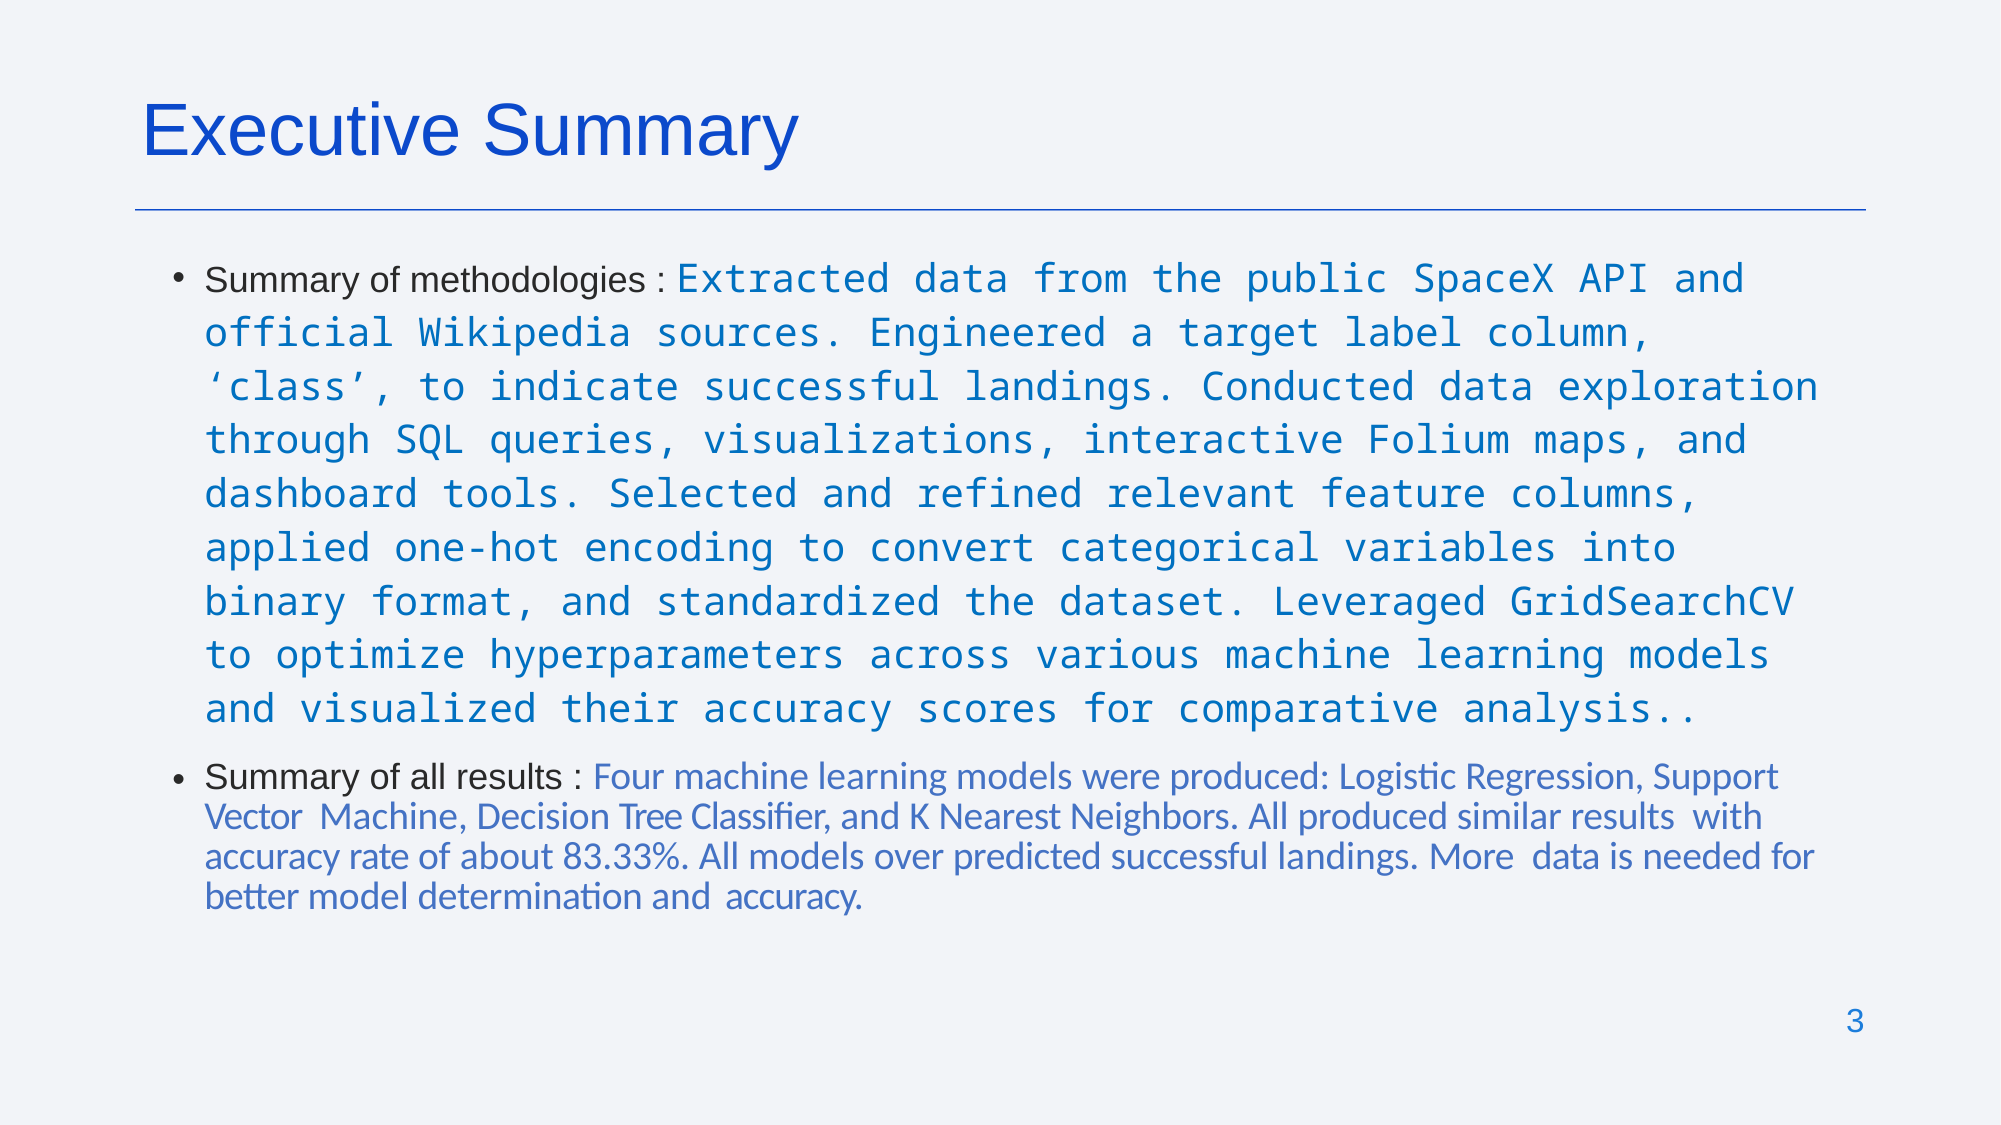

Executive Summary
Summary of methodologies : Extracted data from the public SpaceX API and official Wikipedia sources. Engineered a target label column, ‘class’, to indicate successful landings. Conducted data exploration through SQL queries, visualizations, interactive Folium maps, and dashboard tools. Selected and refined relevant feature columns, applied one-hot encoding to convert categorical variables into binary format, and standardized the dataset. Leveraged GridSearchCV to optimize hyperparameters across various machine learning models and visualized their accuracy scores for comparative analysis..
Summary of all results : Four machine learning models were produced: Logistic Regression, Support Vector  Machine, Decision Tree Classifier, and K Nearest Neighbors. All produced similar results  with accuracy rate of about 83.33%. All models over predicted successful landings. More  data is needed for better model determination and accuracy.

3